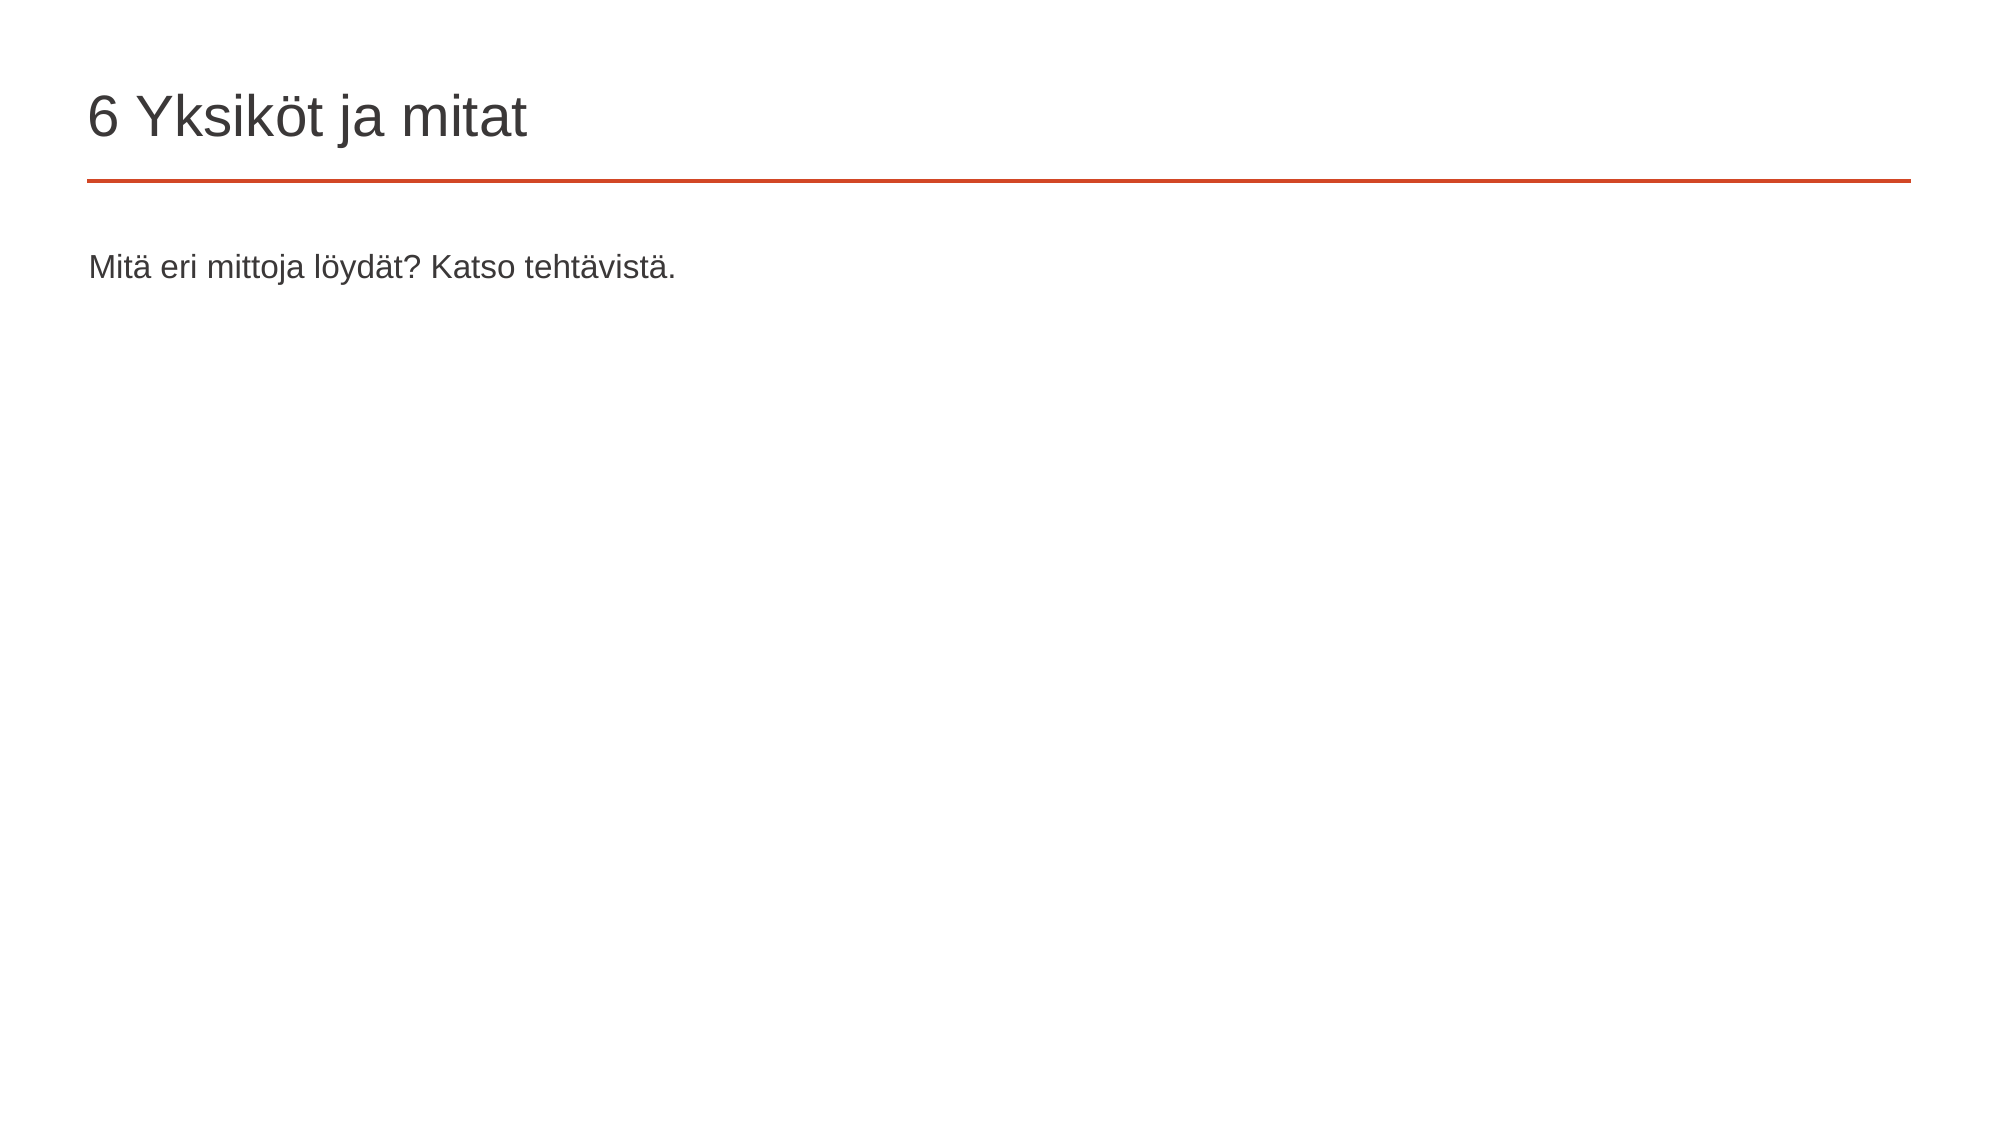

# 6 Yksiköt ja mitat
Mitä eri mittoja löydät? Katso tehtävistä.